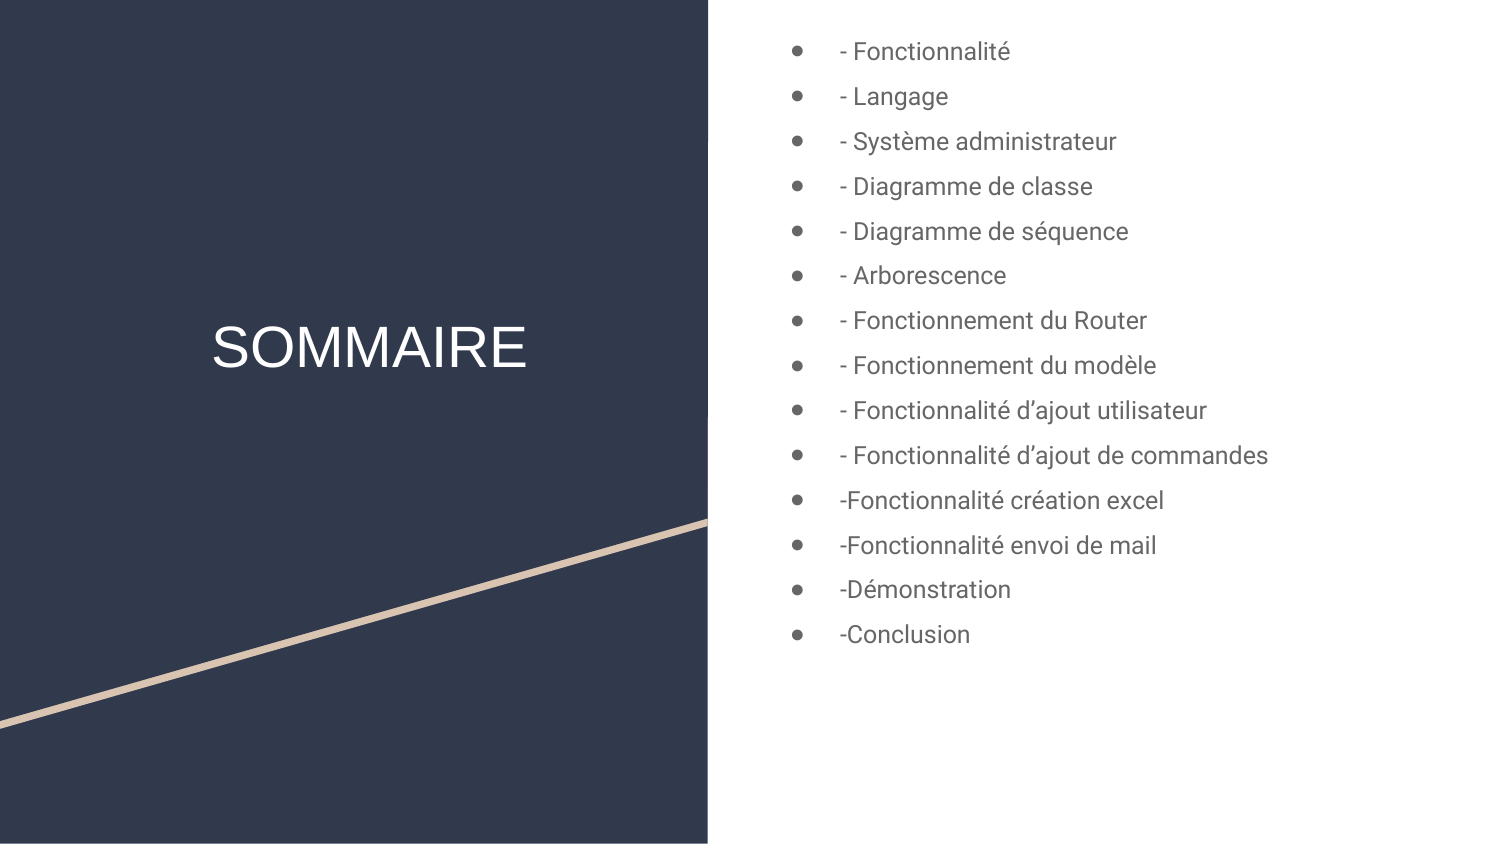

- Fonctionnalité
- Langage
- Système administrateur
- Diagramme de classe
- Diagramme de séquence
- Arborescence
- Fonctionnement du Router
- Fonctionnement du modèle
- Fonctionnalité d’ajout utilisateur
- Fonctionnalité d’ajout de commandes
-Fonctionnalité création excel
-Fonctionnalité envoi de mail
-Démonstration
-Conclusion

# SOMMAIRE